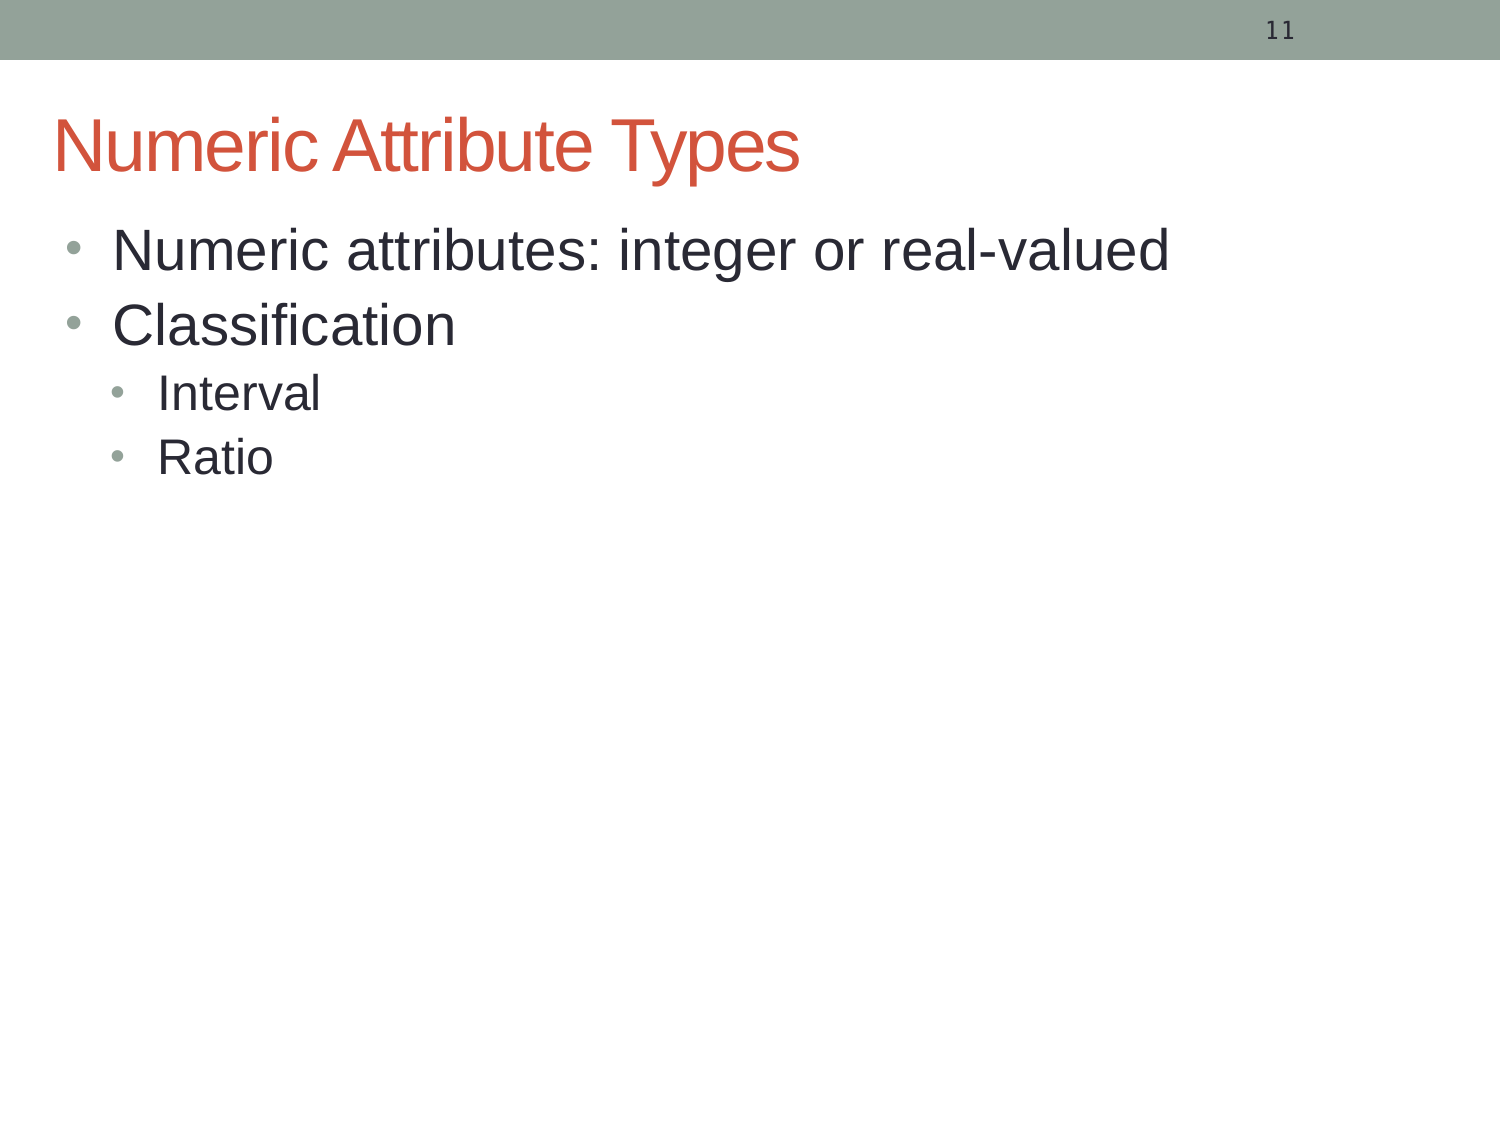

11
# Numeric Attribute Types
Numeric attributes: integer or real-valued
Classification
Interval
Ratio